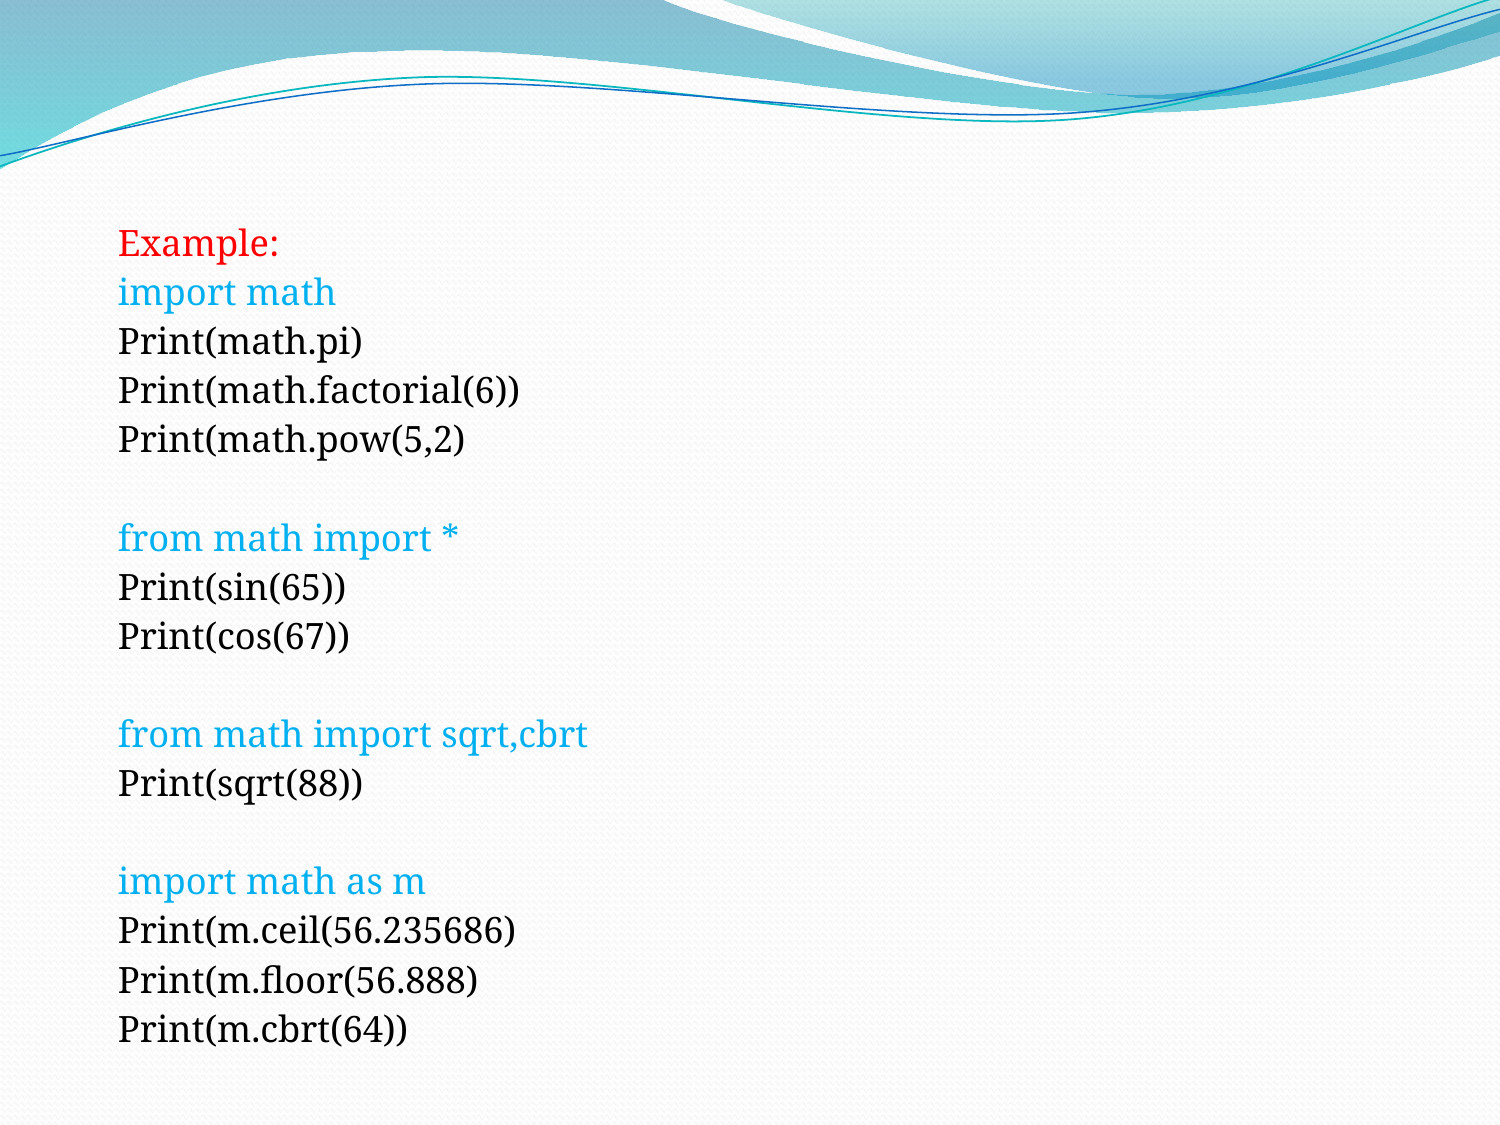

Example:
import math
Print(math.pi)
Print(math.factorial(6))
Print(math.pow(5,2)

from math import *
Print(sin(65))
Print(cos(67))

from math import sqrt,cbrt
Print(sqrt(88))

import math as m
Print(m.ceil(56.235686)
Print(m.floor(56.888)
Print(m.cbrt(64))